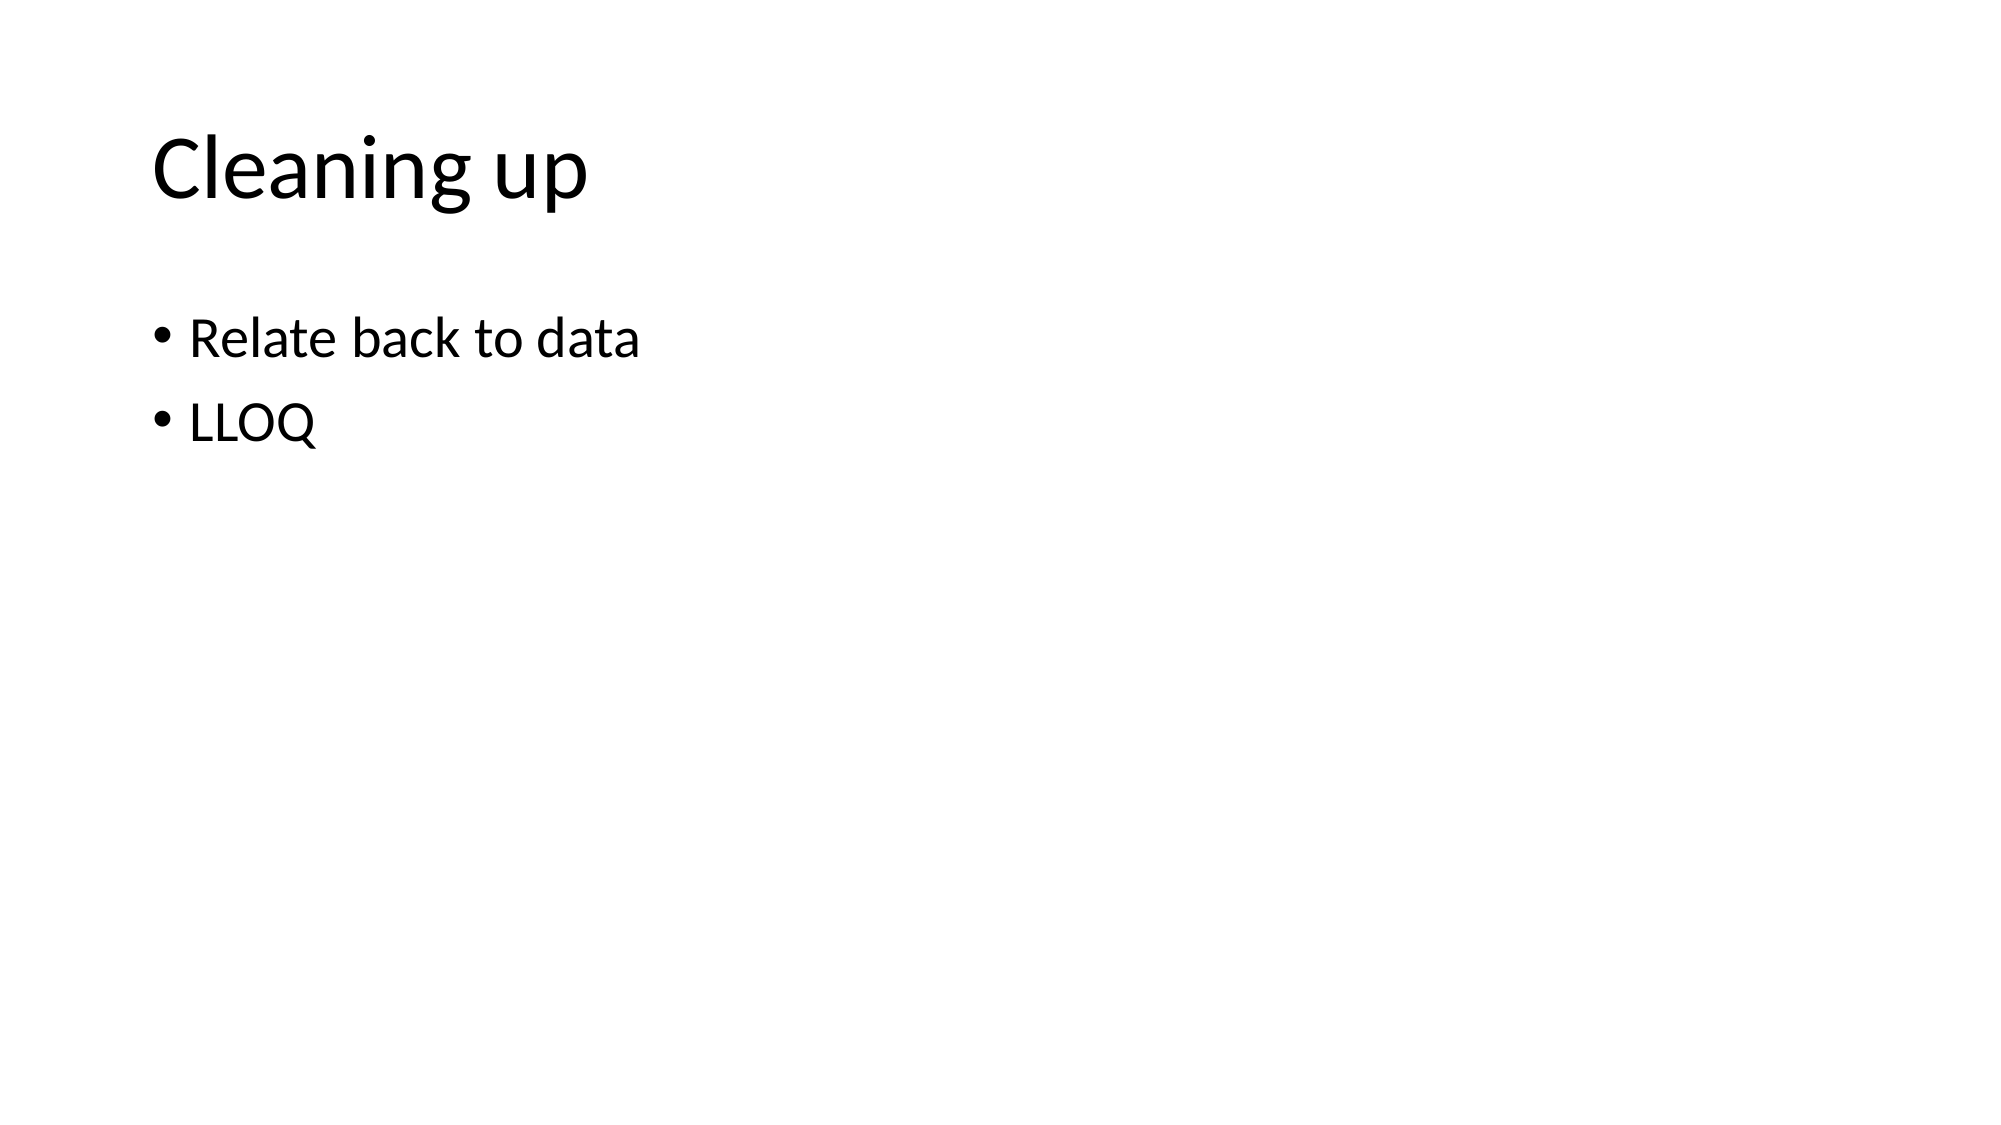

# Cleaning up
Relate back to data
LLOQ